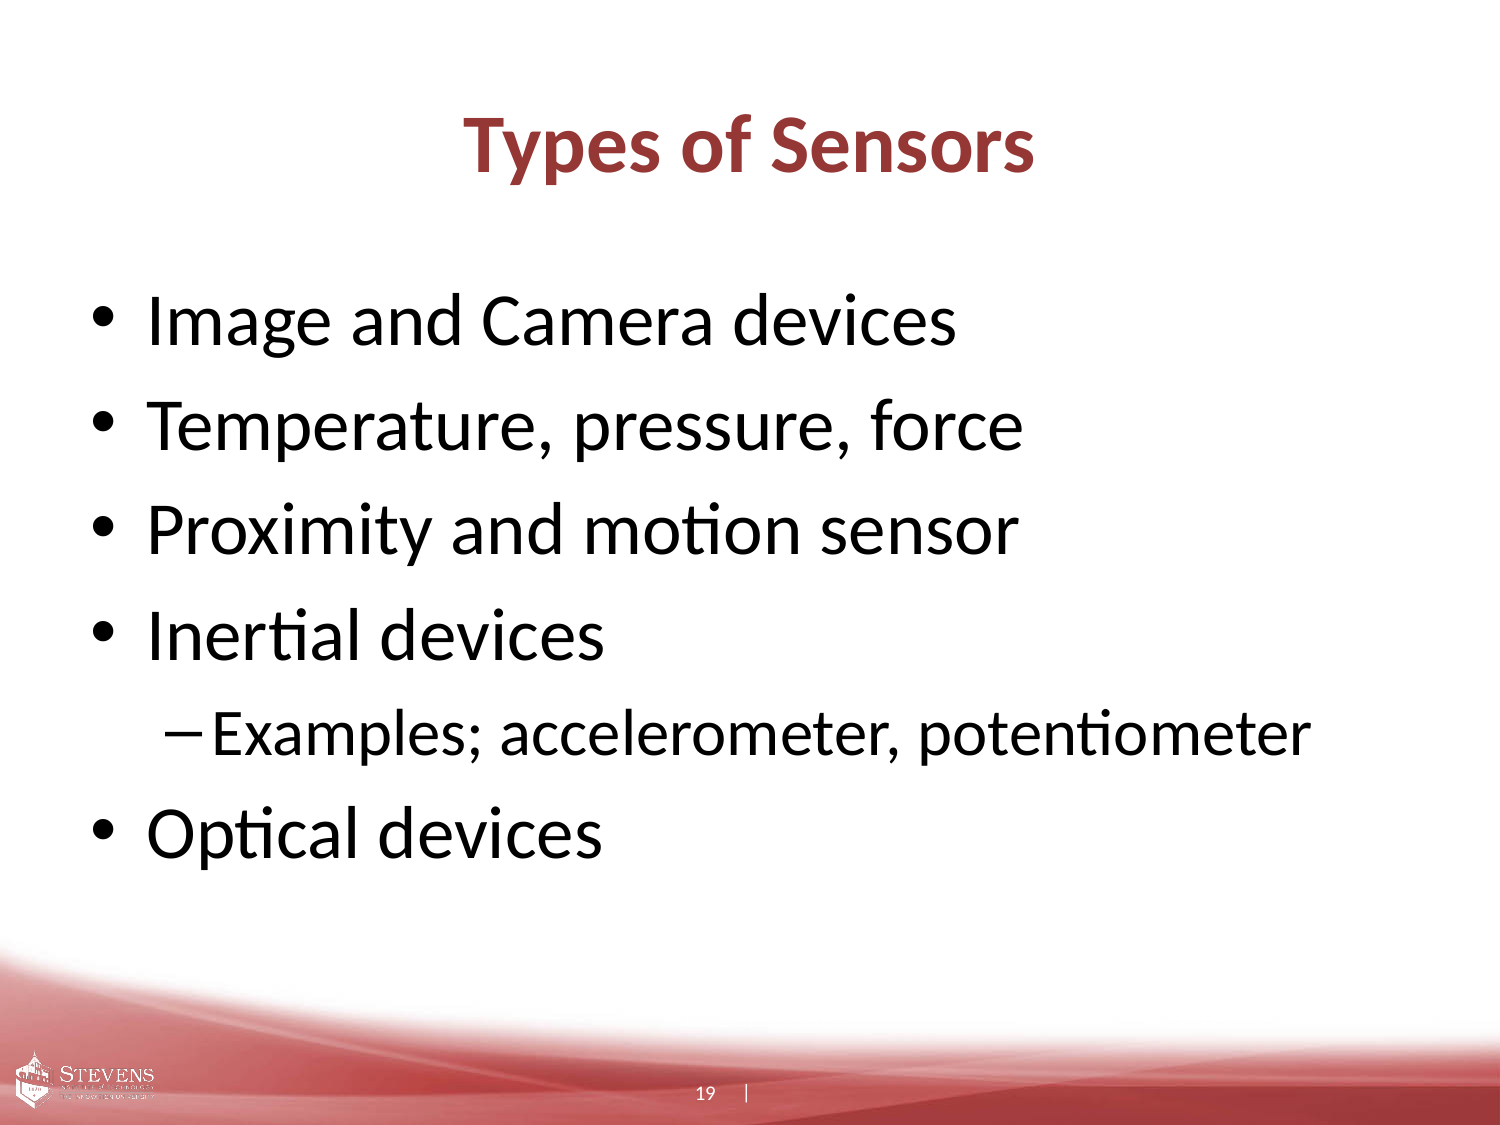

# Types of Sensors
Image and Camera devices
Temperature, pressure, force
Proximity and motion sensor
Inertial devices
Examples; accelerometer, potentiometer
Optical devices
19